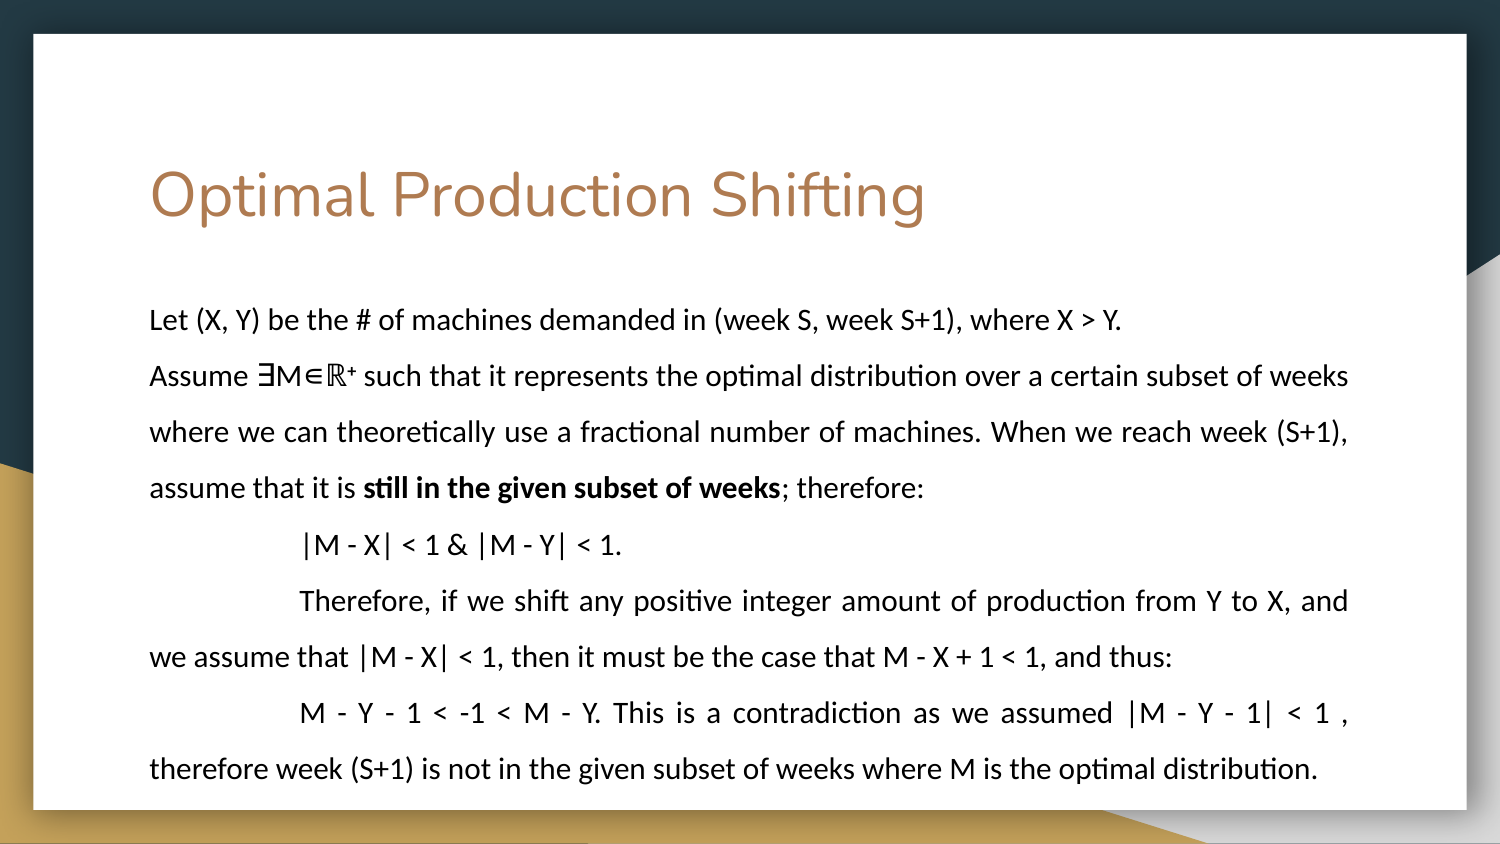

# Optimal Production Shifting
Let (X, Y) be the # of machines demanded in (week S, week S+1), where X > Y.
Assume ∃M∊ℝ+ such that it represents the optimal distribution over a certain subset of weeks where we can theoretically use a fractional number of machines. When we reach week (S+1), assume that it is still in the given subset of weeks; therefore:
	|M - X| < 1 & |M - Y| < 1.
	Therefore, if we shift any positive integer amount of production from Y to X, and we assume that |M - X| < 1, then it must be the case that M - X + 1 < 1, and thus:
	M - Y - 1 < -1 < M - Y. This is a contradiction as we assumed |M - Y - 1| < 1 , therefore week (S+1) is not in the given subset of weeks where M is the optimal distribution.